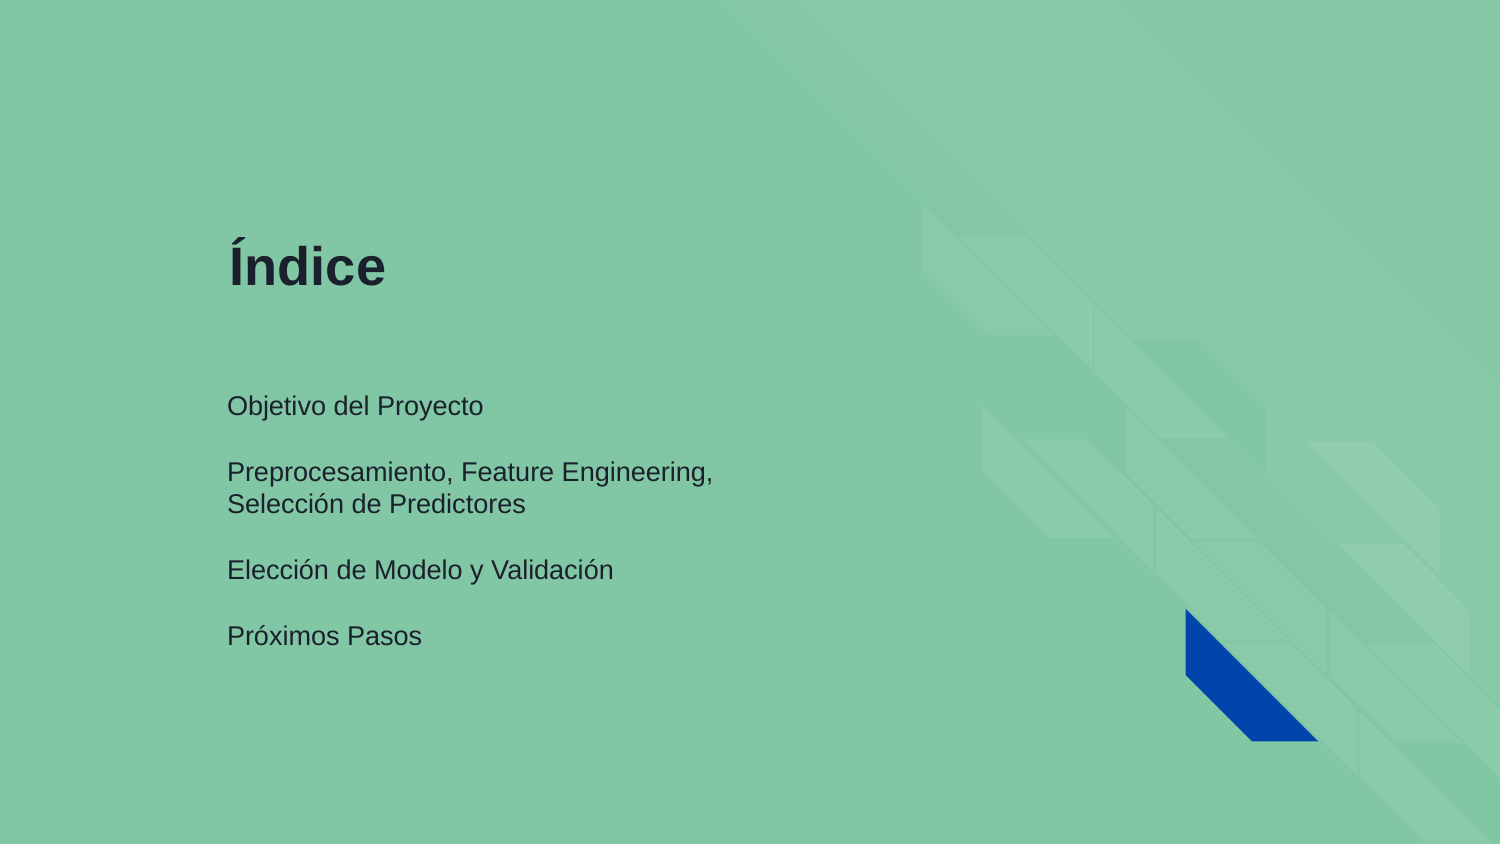

Índice
Objetivo del Proyecto
Preprocesamiento, Feature Engineering, Selección de Predictores
Elección de Modelo y Validación
Próximos Pasos